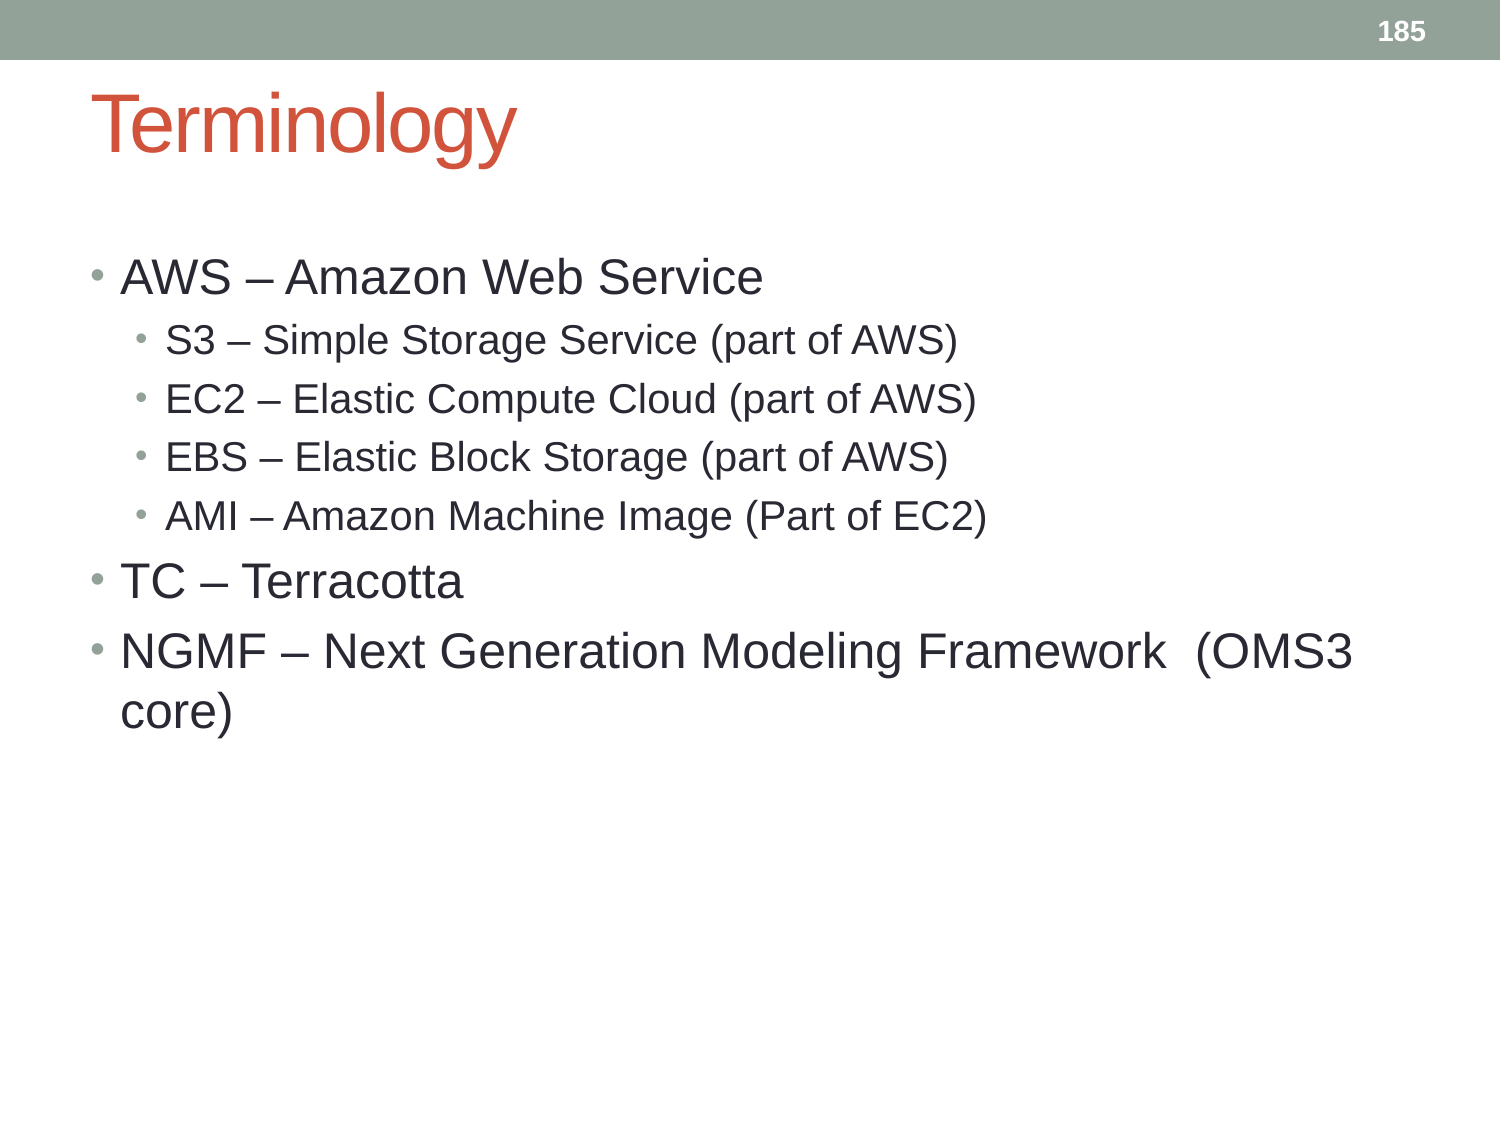

185
# Terminology
AWS – Amazon Web Service
S3 – Simple Storage Service (part of AWS)
EC2 – Elastic Compute Cloud (part of AWS)
EBS – Elastic Block Storage (part of AWS)
AMI – Amazon Machine Image (Part of EC2)
TC – Terracotta
NGMF – Next Generation Modeling Framework  (OMS3 core)